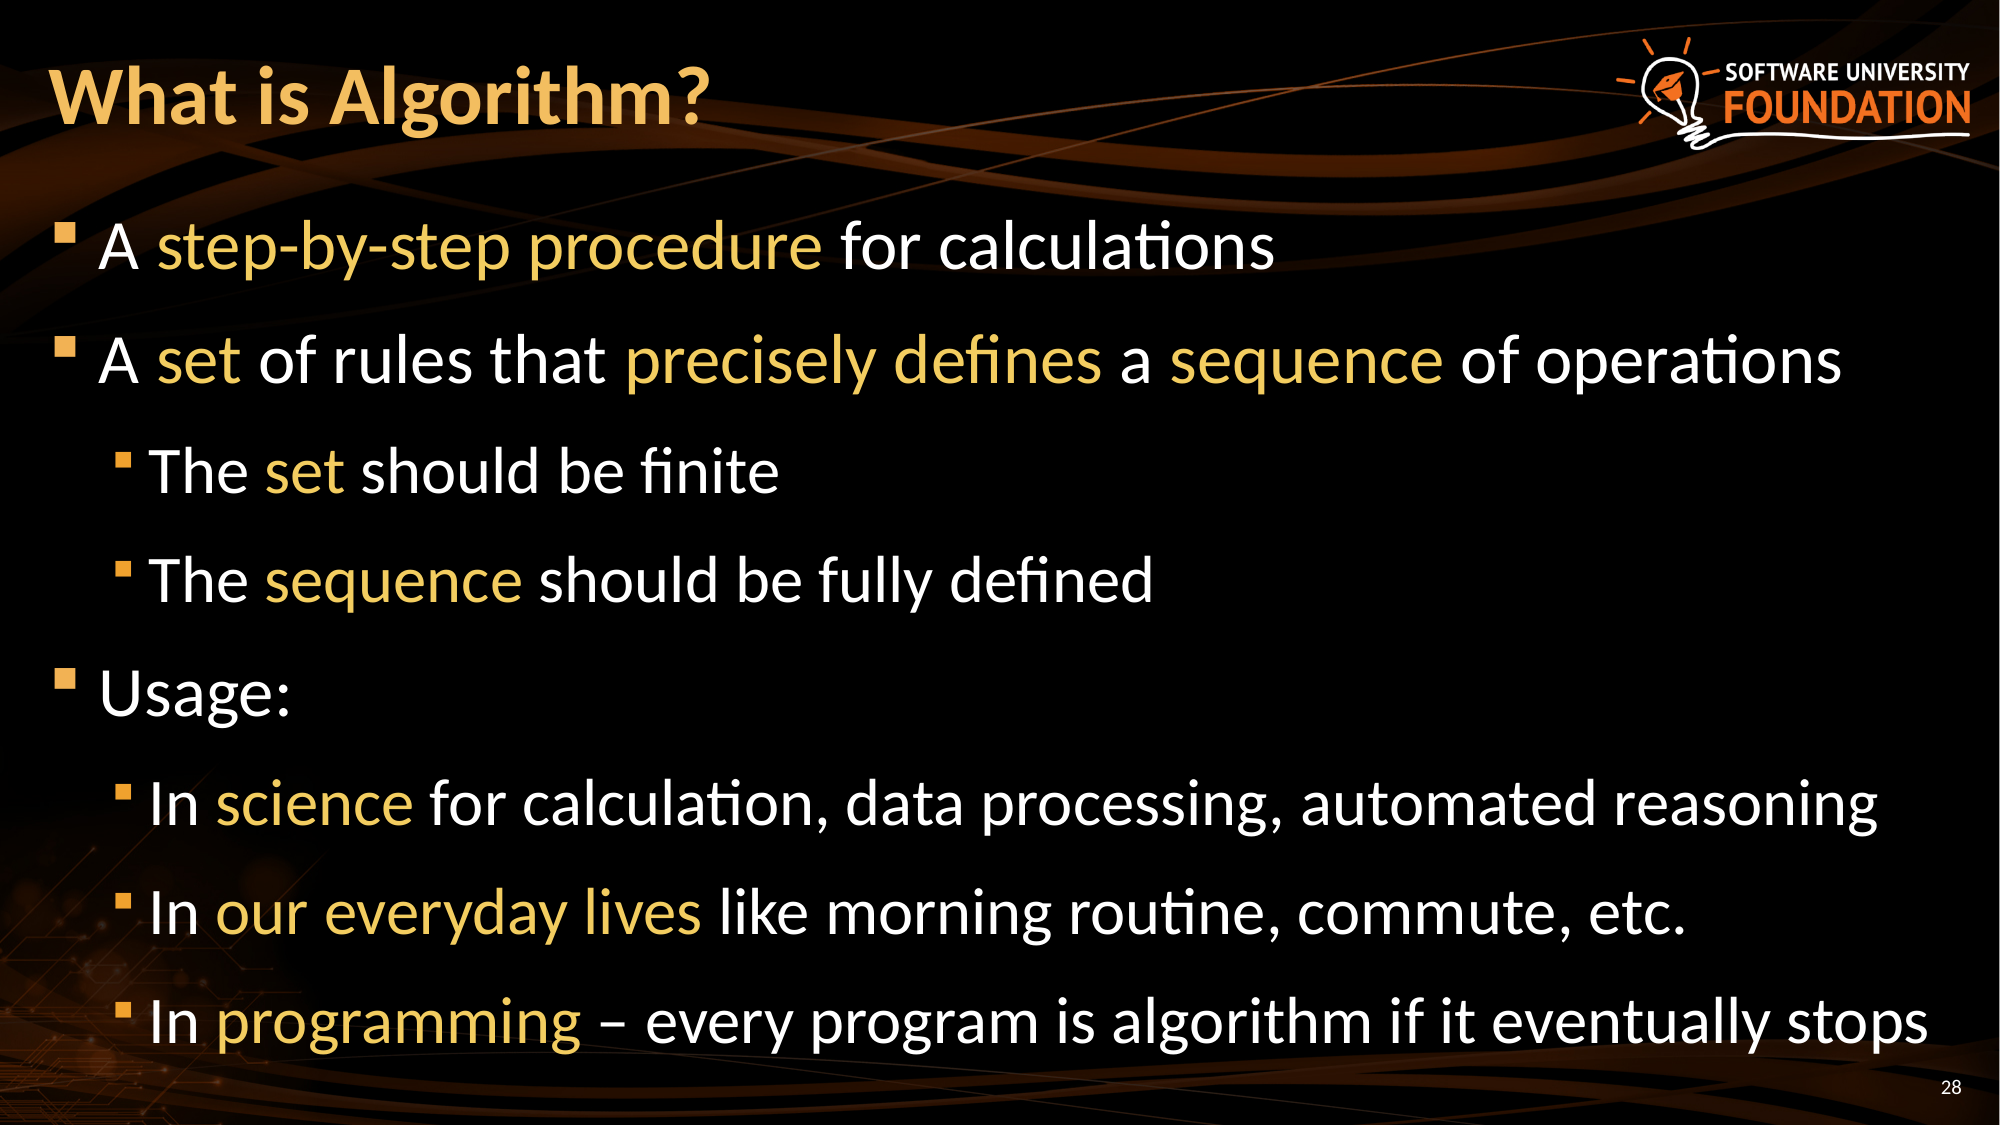

# What is Algorithm?
A step-by-step procedure for calculations
A set of rules that precisely defines a sequence of operations
The set should be finite
The sequence should be fully defined
Usage:
In science for calculation, data processing, automated reasoning
In our everyday lives like morning routine, commute, etc.
In programming – every program is algorithm if it eventually stops
28